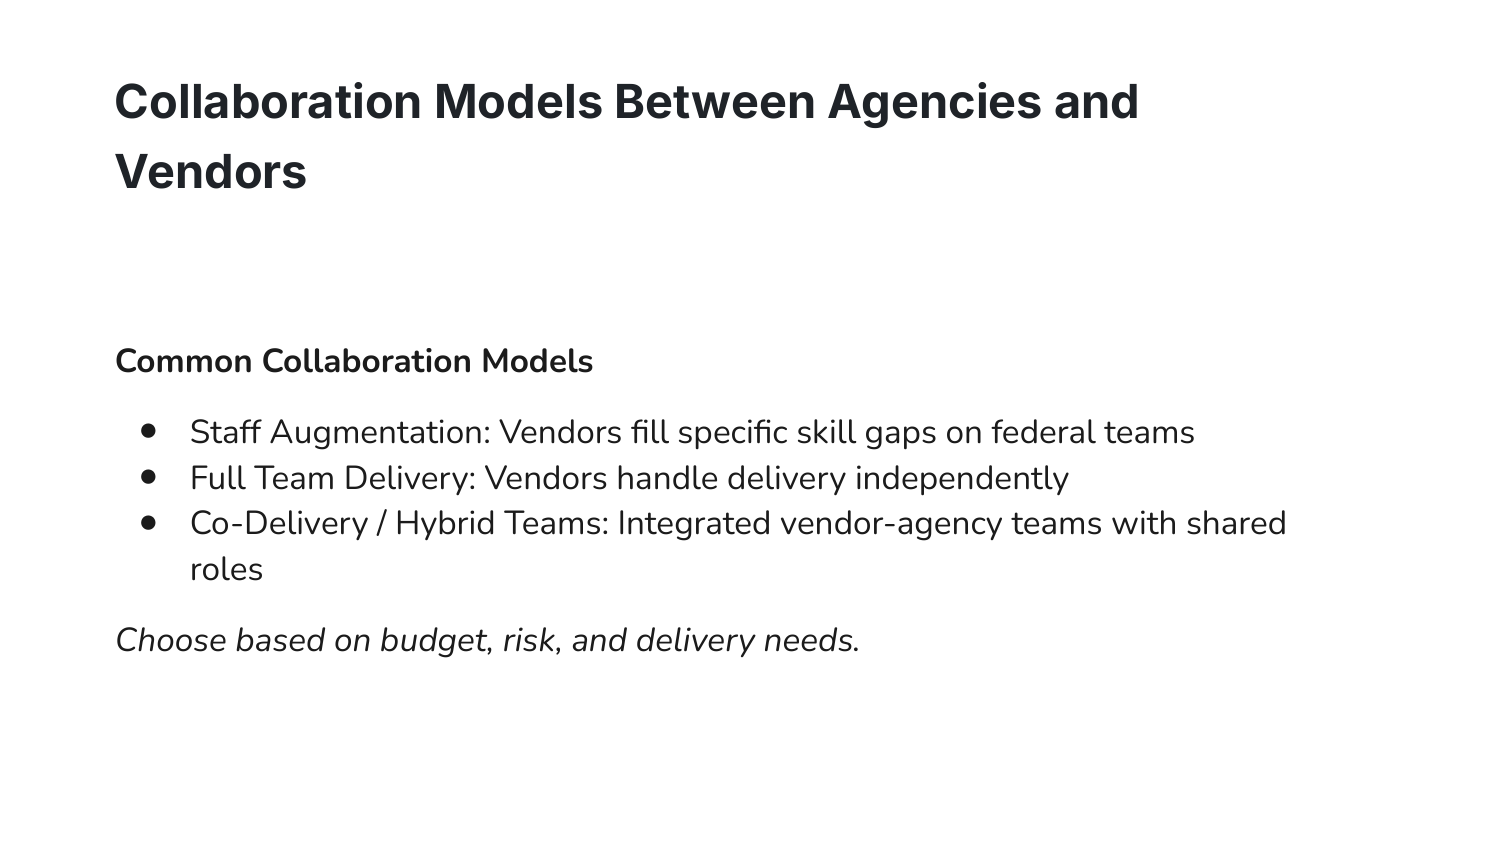

Collaboration Models Between Agencies and Vendors
Common Collaboration Models
Staff Augmentation: Vendors fill specific skill gaps on federal teams
Full Team Delivery: Vendors handle delivery independently
Co-Delivery / Hybrid Teams: Integrated vendor-agency teams with shared roles
Choose based on budget, risk, and delivery needs.